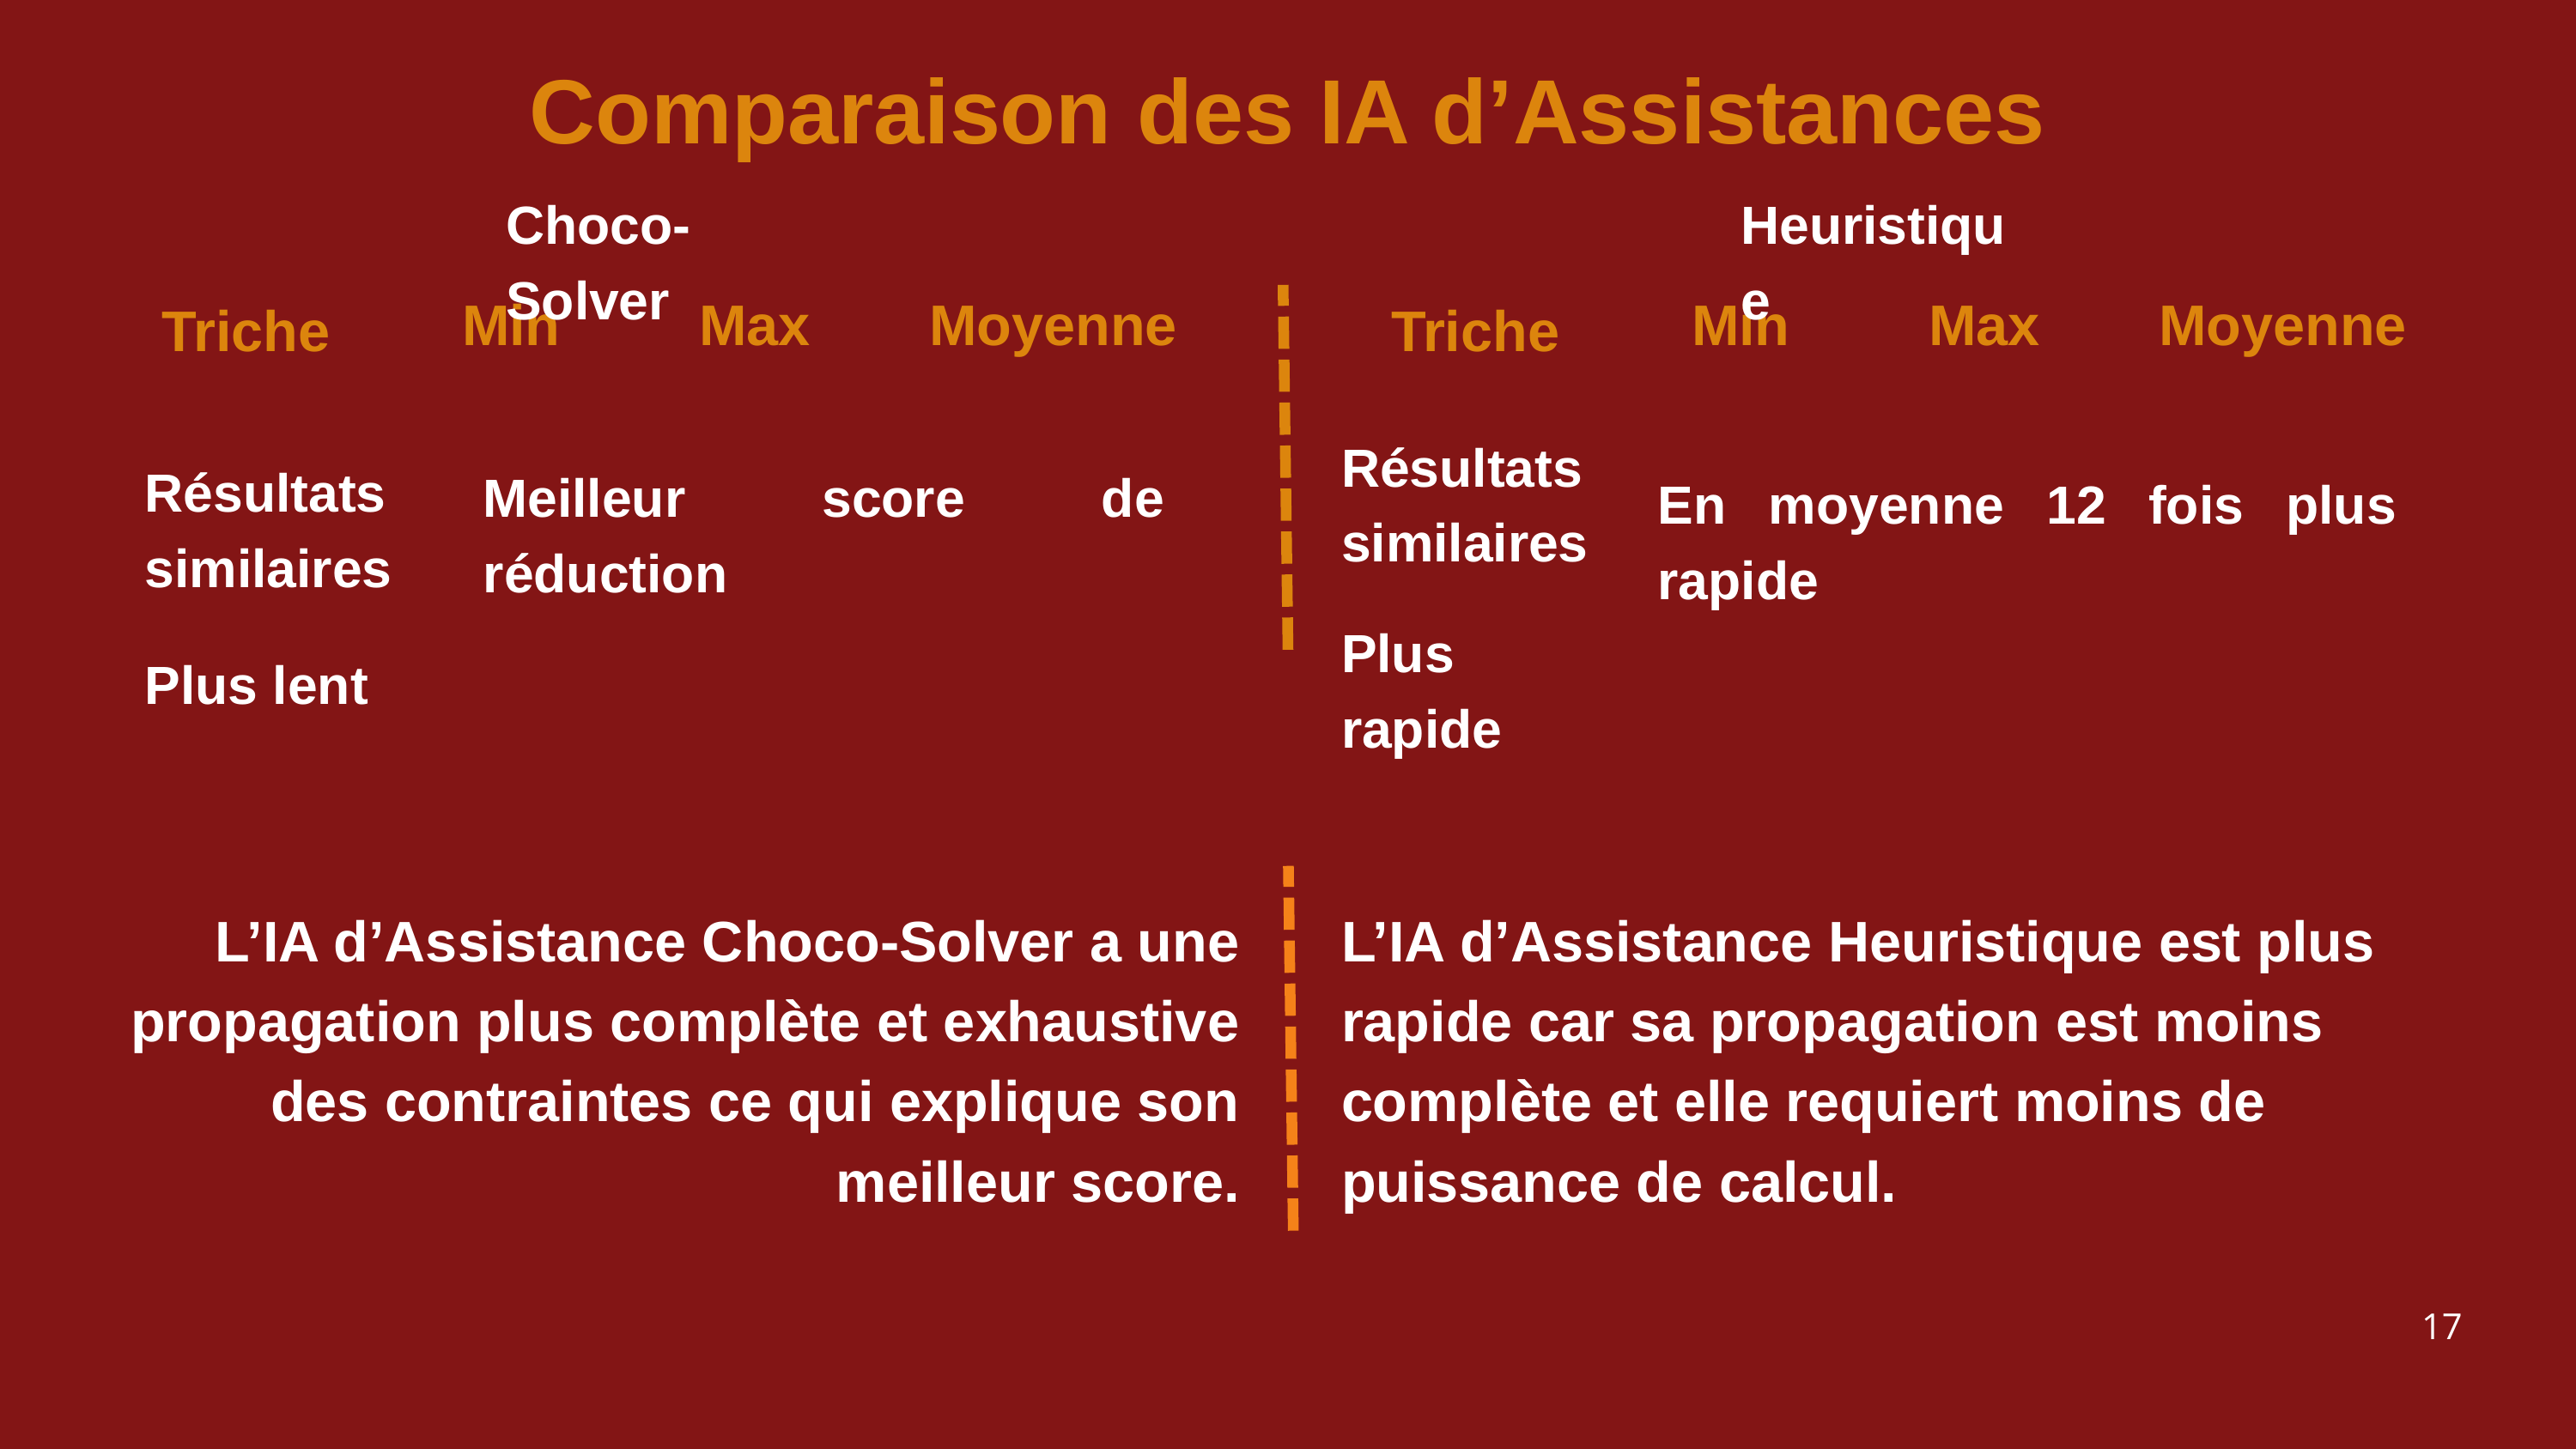

Comparaison des IA d’Assistances
Choco-Solver
Heuristique
Min

Max

Moyenne

Min

Max

Moyenne

Triche
Triche

Résultats similaires
Résultats similaires
Meilleur score de réduction
En moyenne 12 fois plus rapide
Plus rapide
Plus lent

L’IA d’Assistance Choco-Solver a une propagation plus complète et exhaustive des contraintes ce qui explique son meilleur score.
L’IA d’Assistance Heuristique est plus rapide car sa propagation est moins complète et elle requiert moins de puissance de calcul.
17